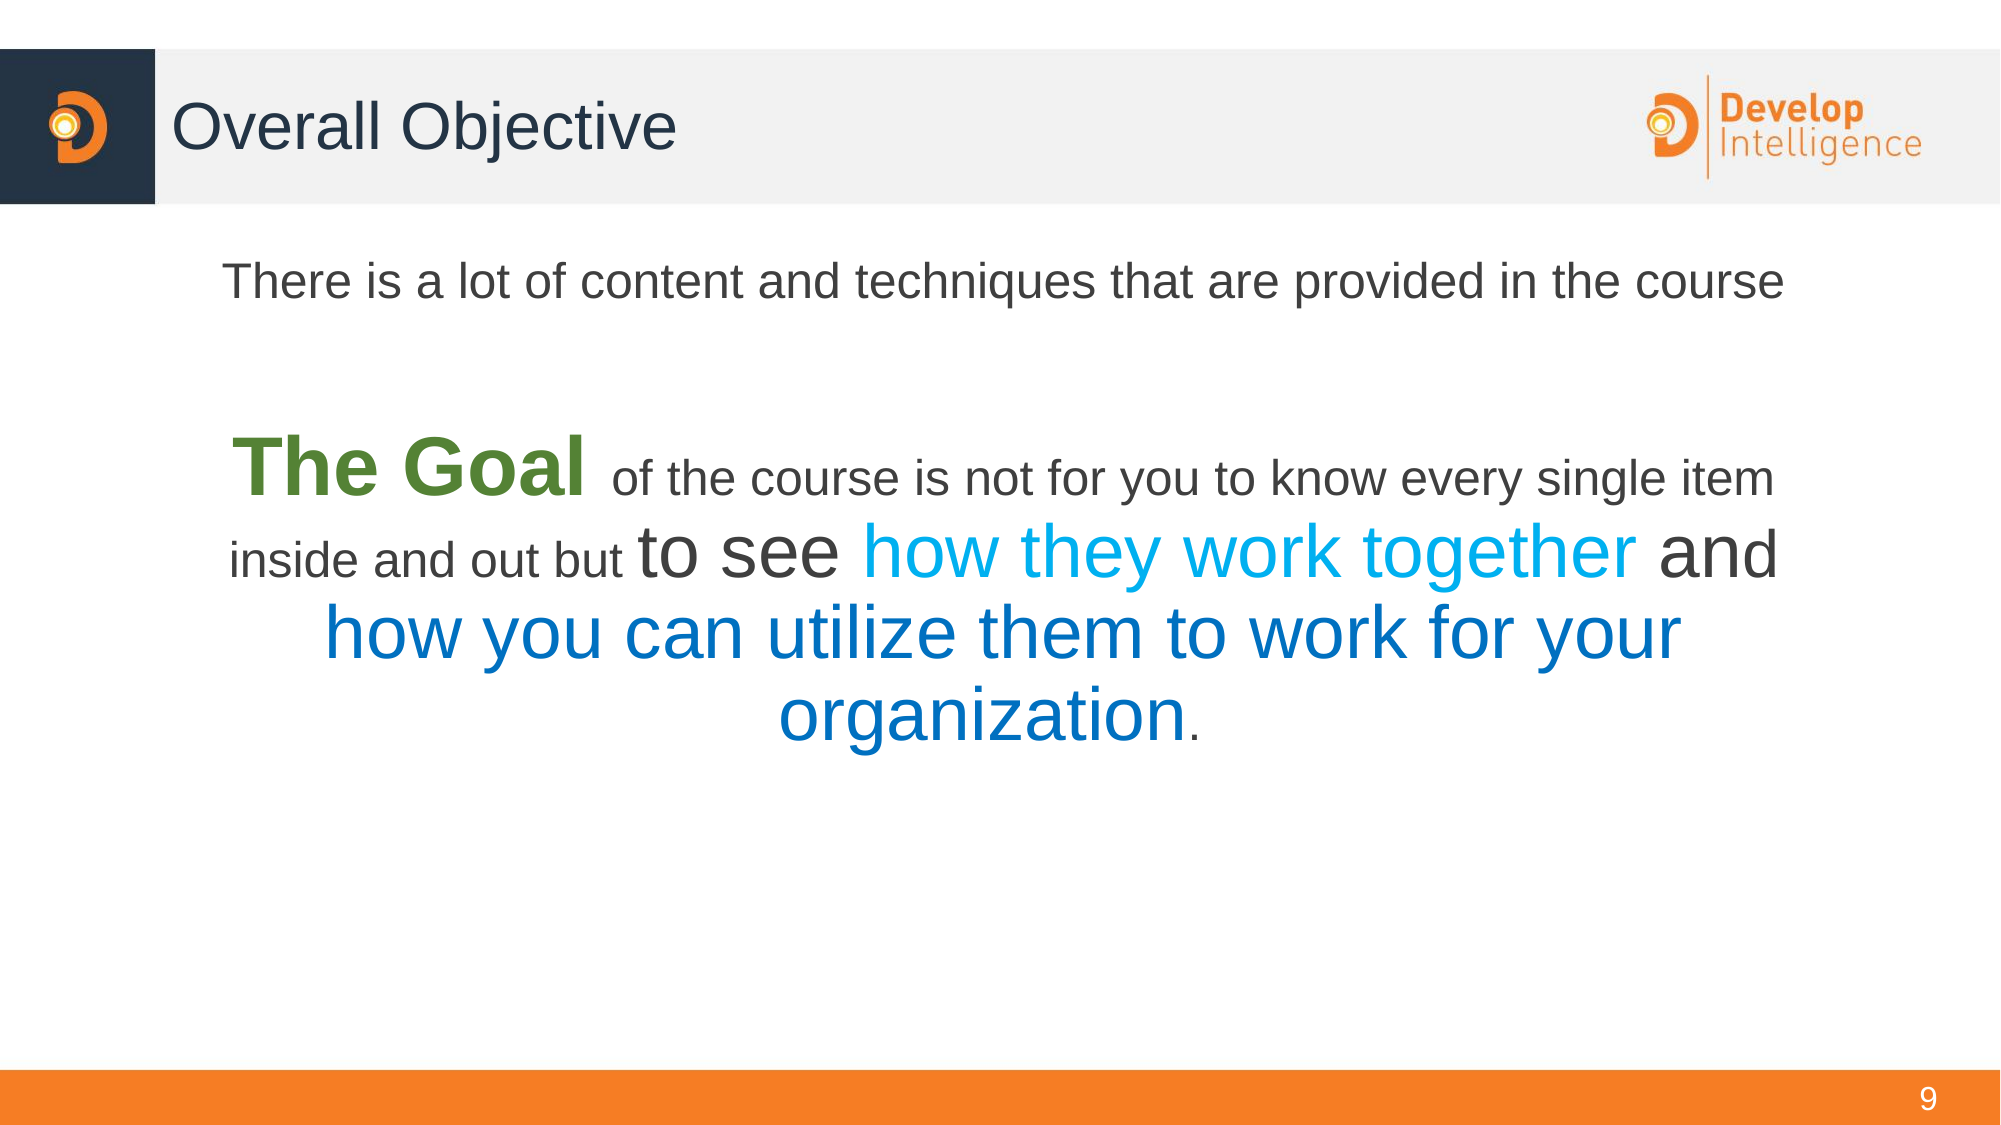

# Overall Objective
There is a lot of content and techniques that are provided in the course

The Goal of the course is not for you to know every single item inside and out but to see how they work together and how you can utilize them to work for your organization.
9